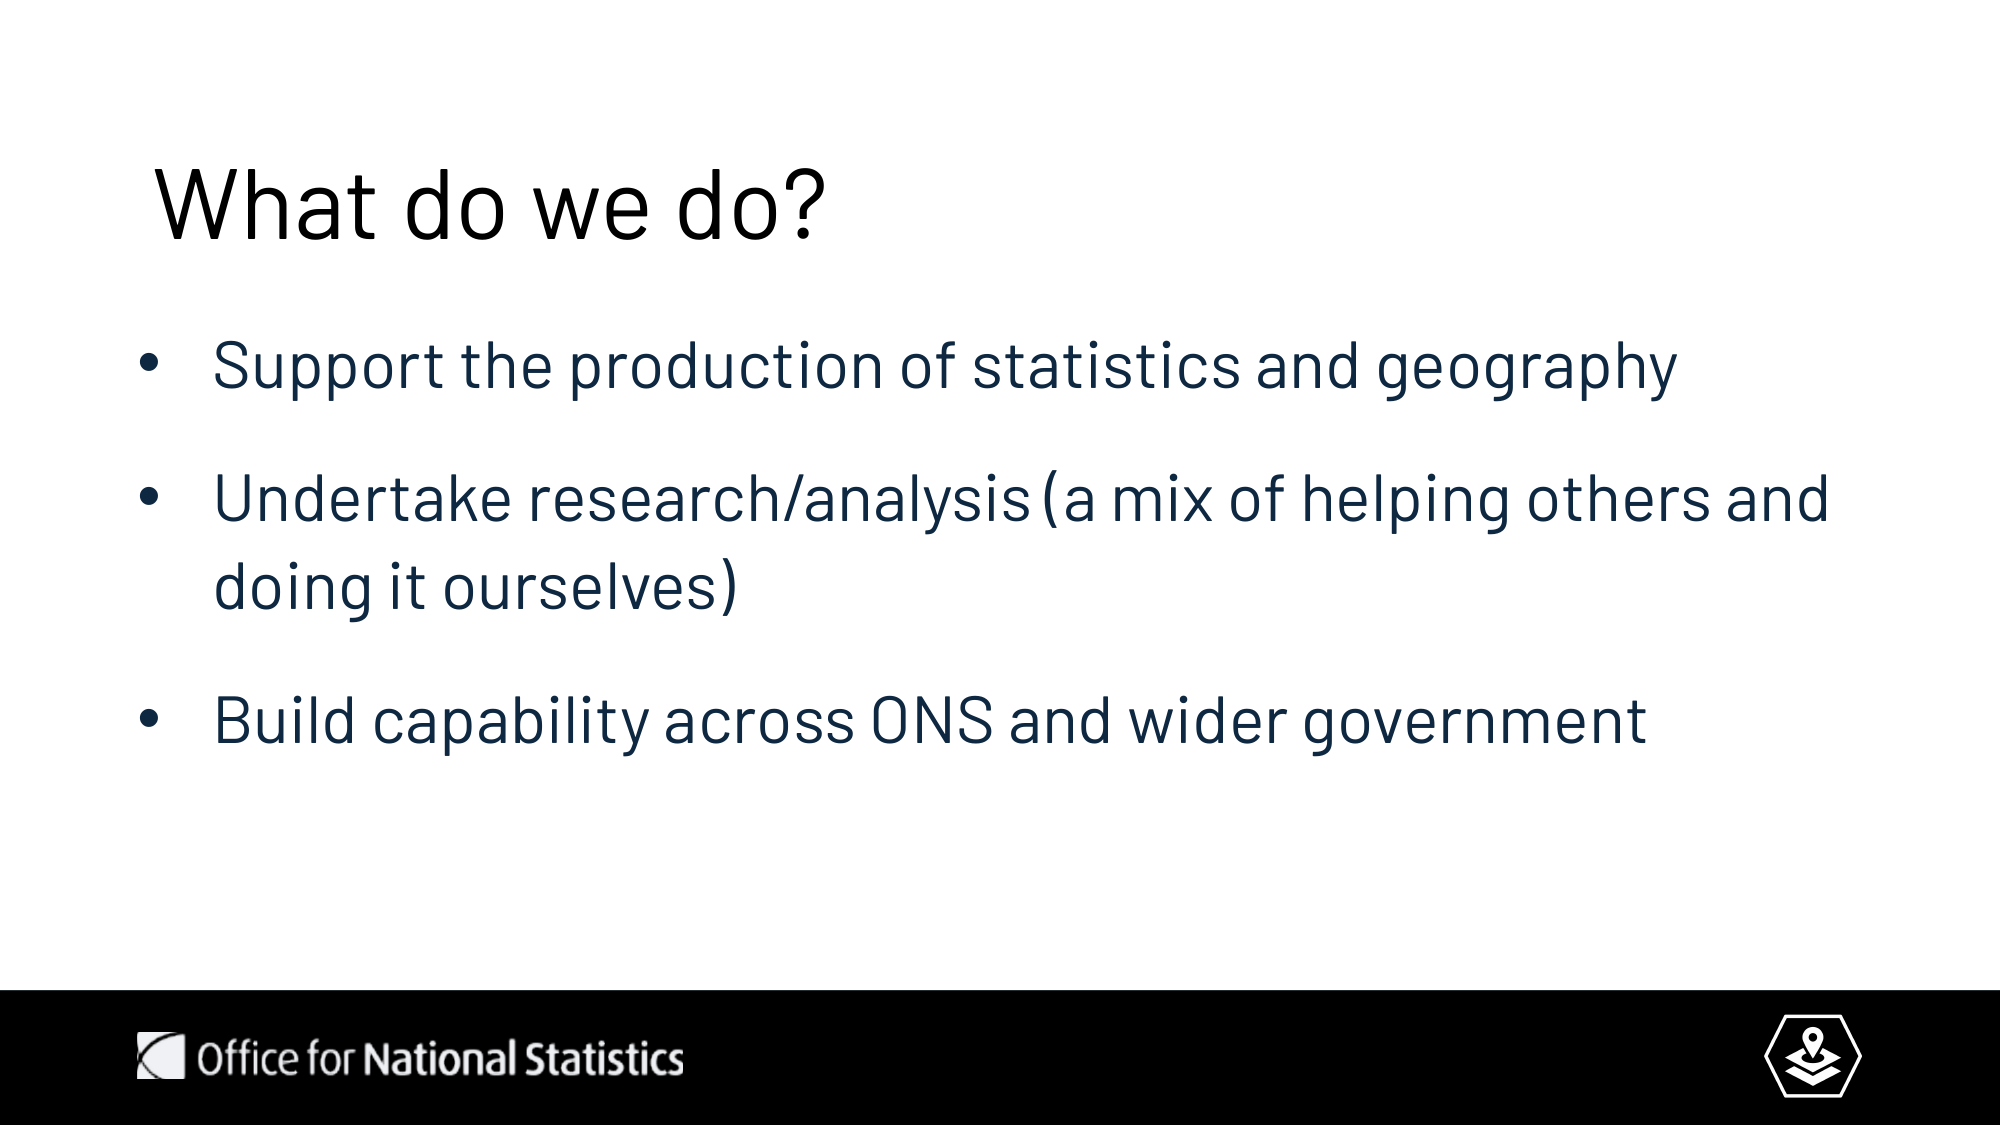

# What do we do?
Support the production of statistics and geography
Undertake research/analysis (a mix of helping others and doing it ourselves)
Build capability across ONS and wider government